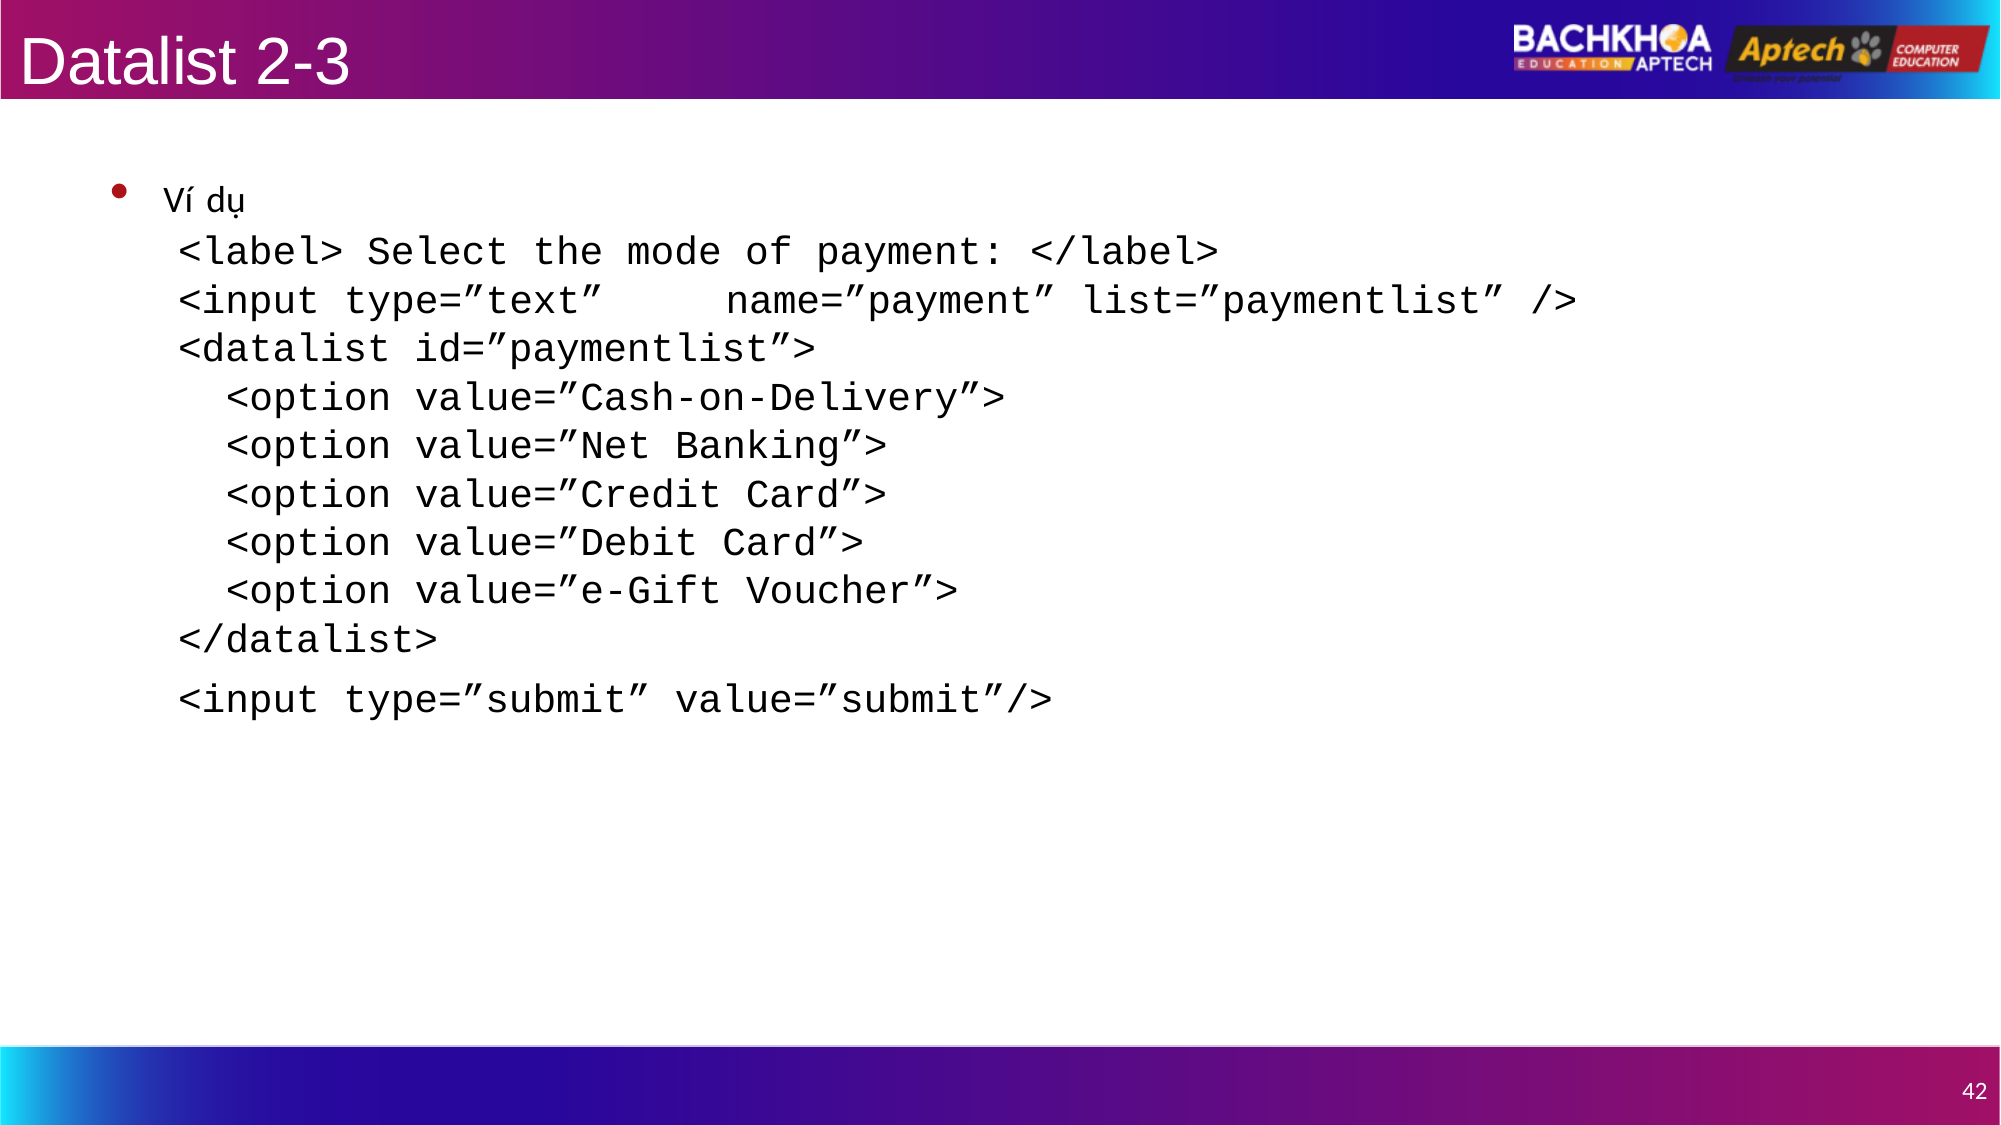

# Datalist 2-3
Ví dụ
<label> Select the mode of payment: </label>
<input type=”text”	name=”payment” list=”paymentlist” />
<datalist id=”paymentlist”>
<option value=”Cash-on-Delivery”>
<option value=”Net Banking”>
<option value=”Credit Card”>
<option value=”Debit Card”>
<option value=”e-Gift Voucher”>
</datalist>
<input type=”submit” value=”submit”/>
42